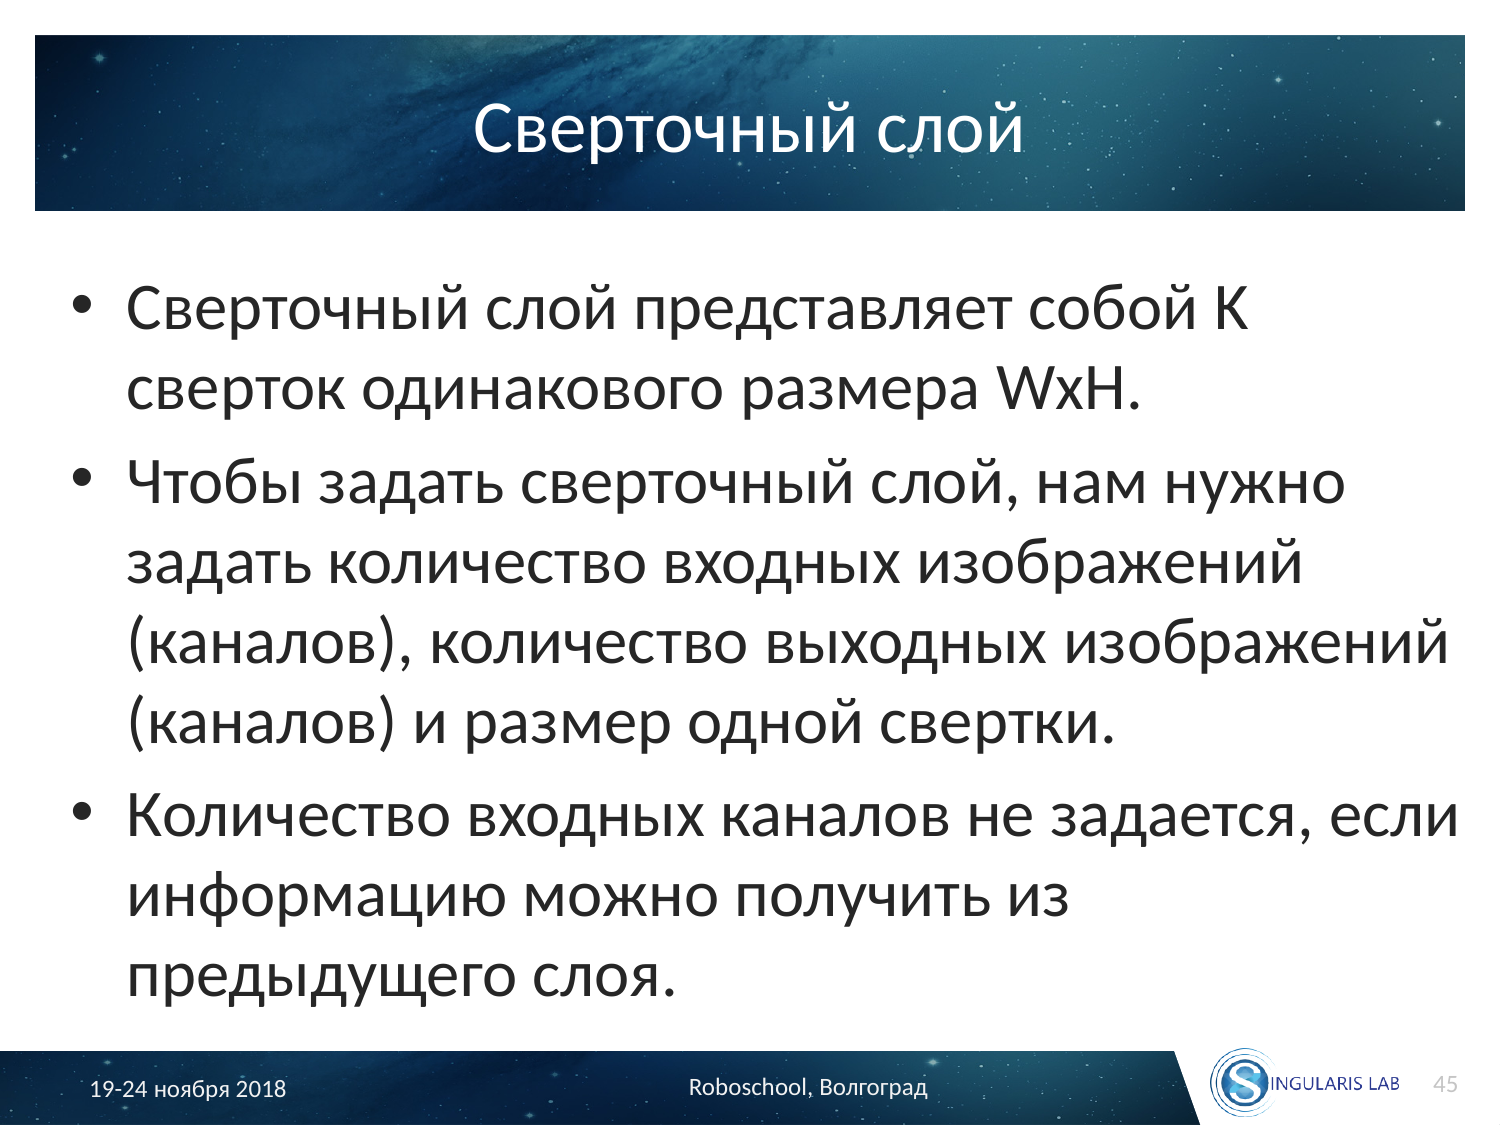

# Сверточный слой
Сверточный слой представляет собой K сверток одинакового размера WxH.
Чтобы задать сверточный слой, нам нужно задать количество входных изображений (каналов), количество выходных изображений (каналов) и размер одной свертки.
Количество входных каналов не задается, если информацию можно получить из предыдущего слоя.

45
Roboschool, Волгоград
19-24 ноября 2018